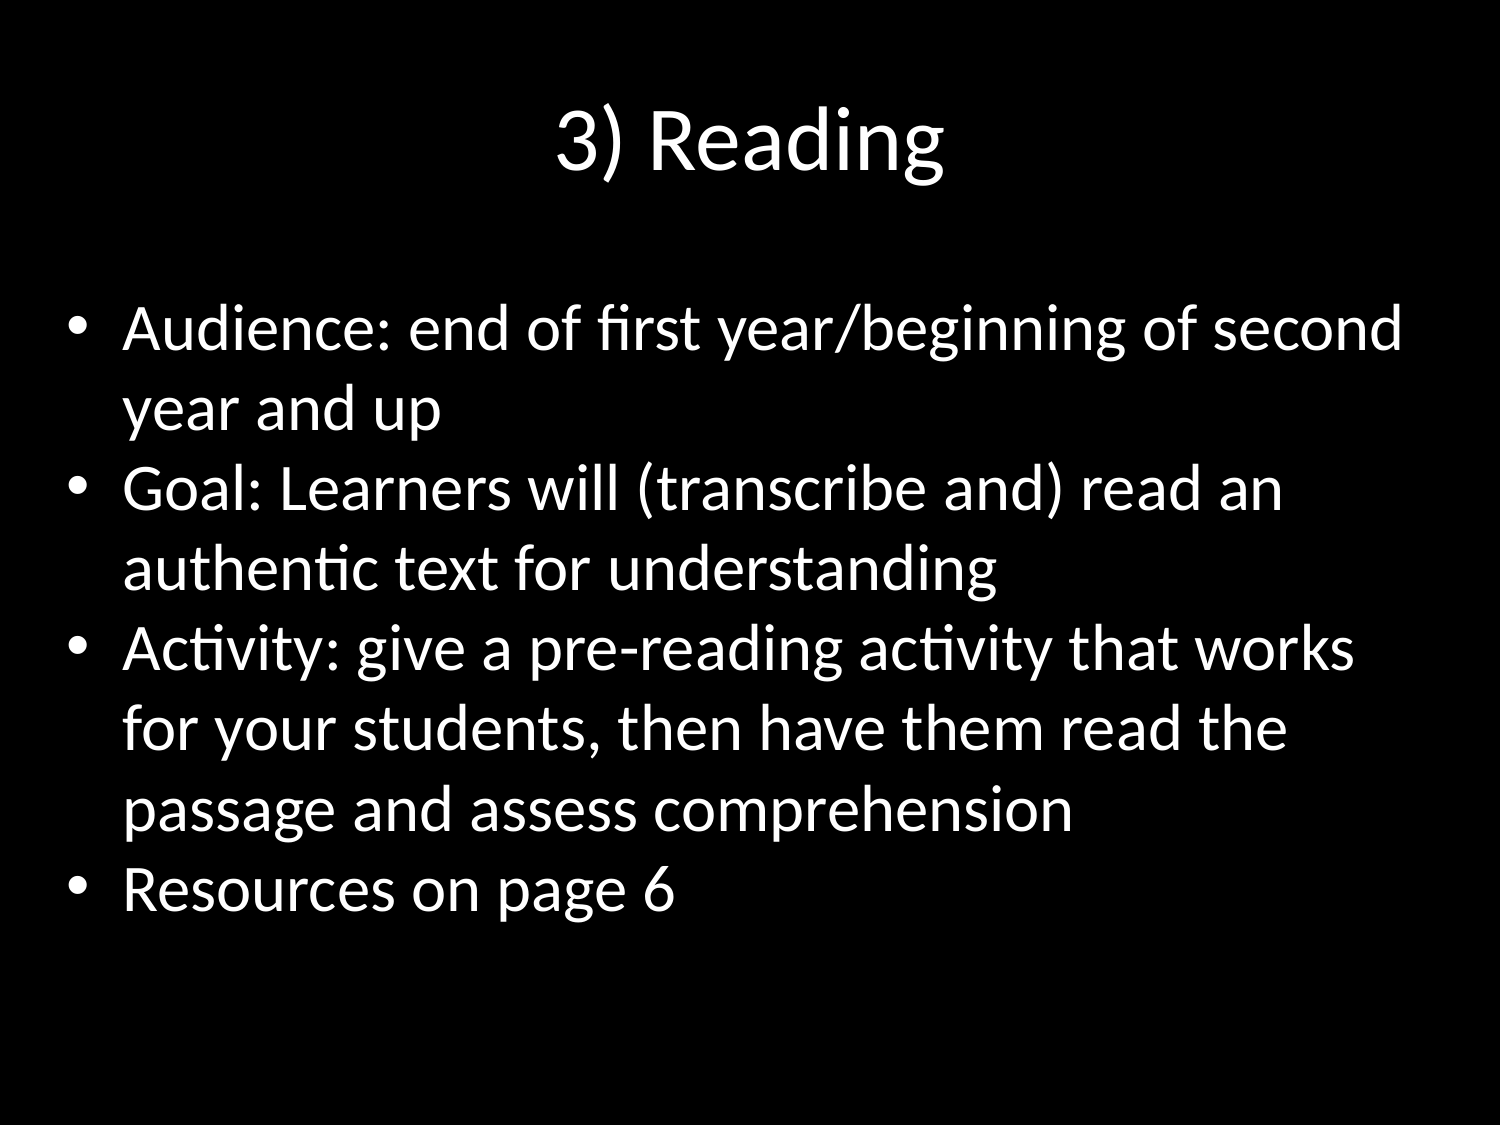

# 3) Reading
Audience: end of first year/beginning of second year and up
Goal: Learners will (transcribe and) read an authentic text for understanding
Activity: give a pre-reading activity that works for your students, then have them read the passage and assess comprehension
Resources on page 6